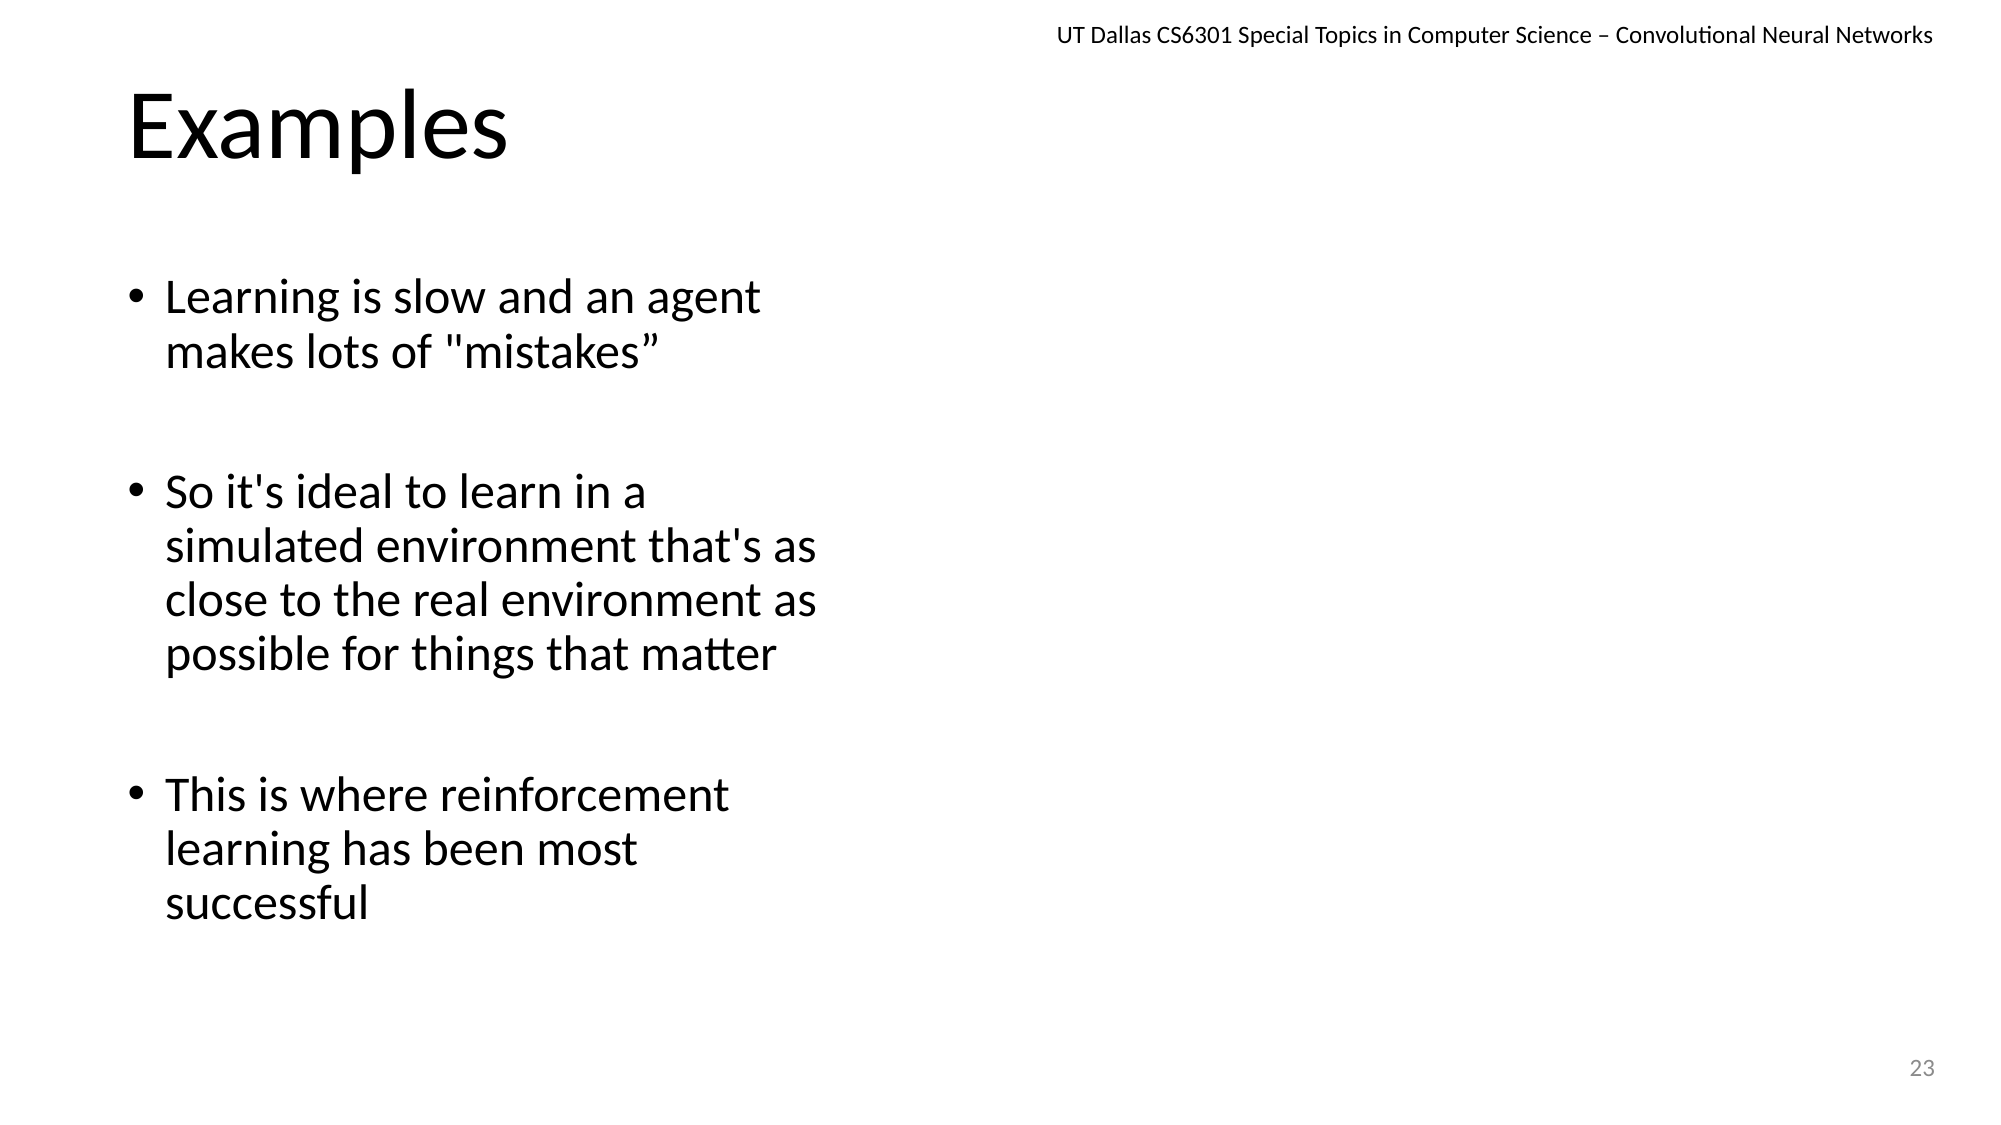

UT Dallas CS6301 Special Topics in Computer Science – Convolutional Neural Networks
# Examples

Learning is slow and an agent makes lots of "mistakes”

So it's ideal to learn in a simulated environment that's as close to the real environment as possible for things that matter

This is where reinforcement learning has been most successful
23